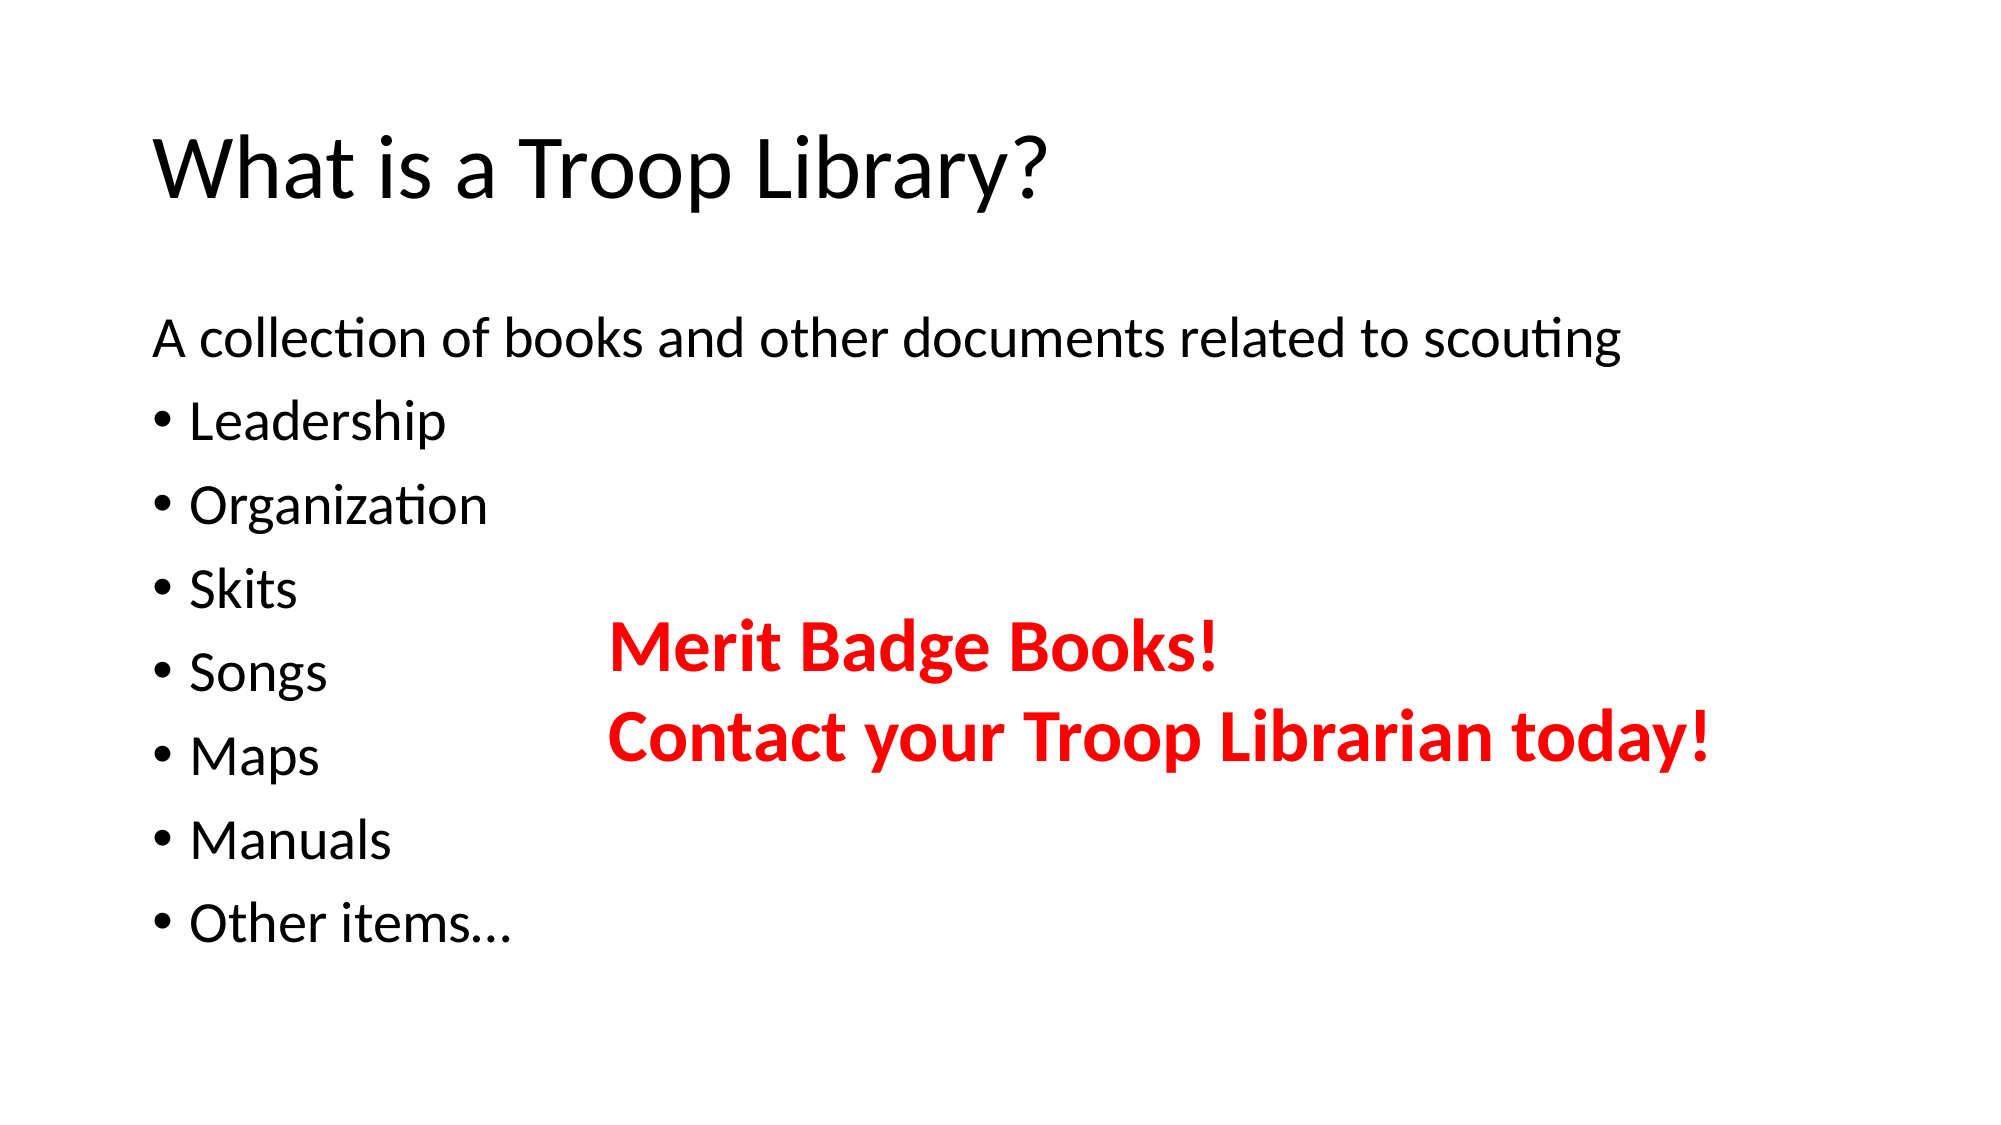

# What is a Troop Library?
A collection of books and other documents related to scouting
Leadership
Organization
Skits
Songs
Maps
Manuals
Other items…
Merit Badge Books!
Contact your Troop Librarian today!